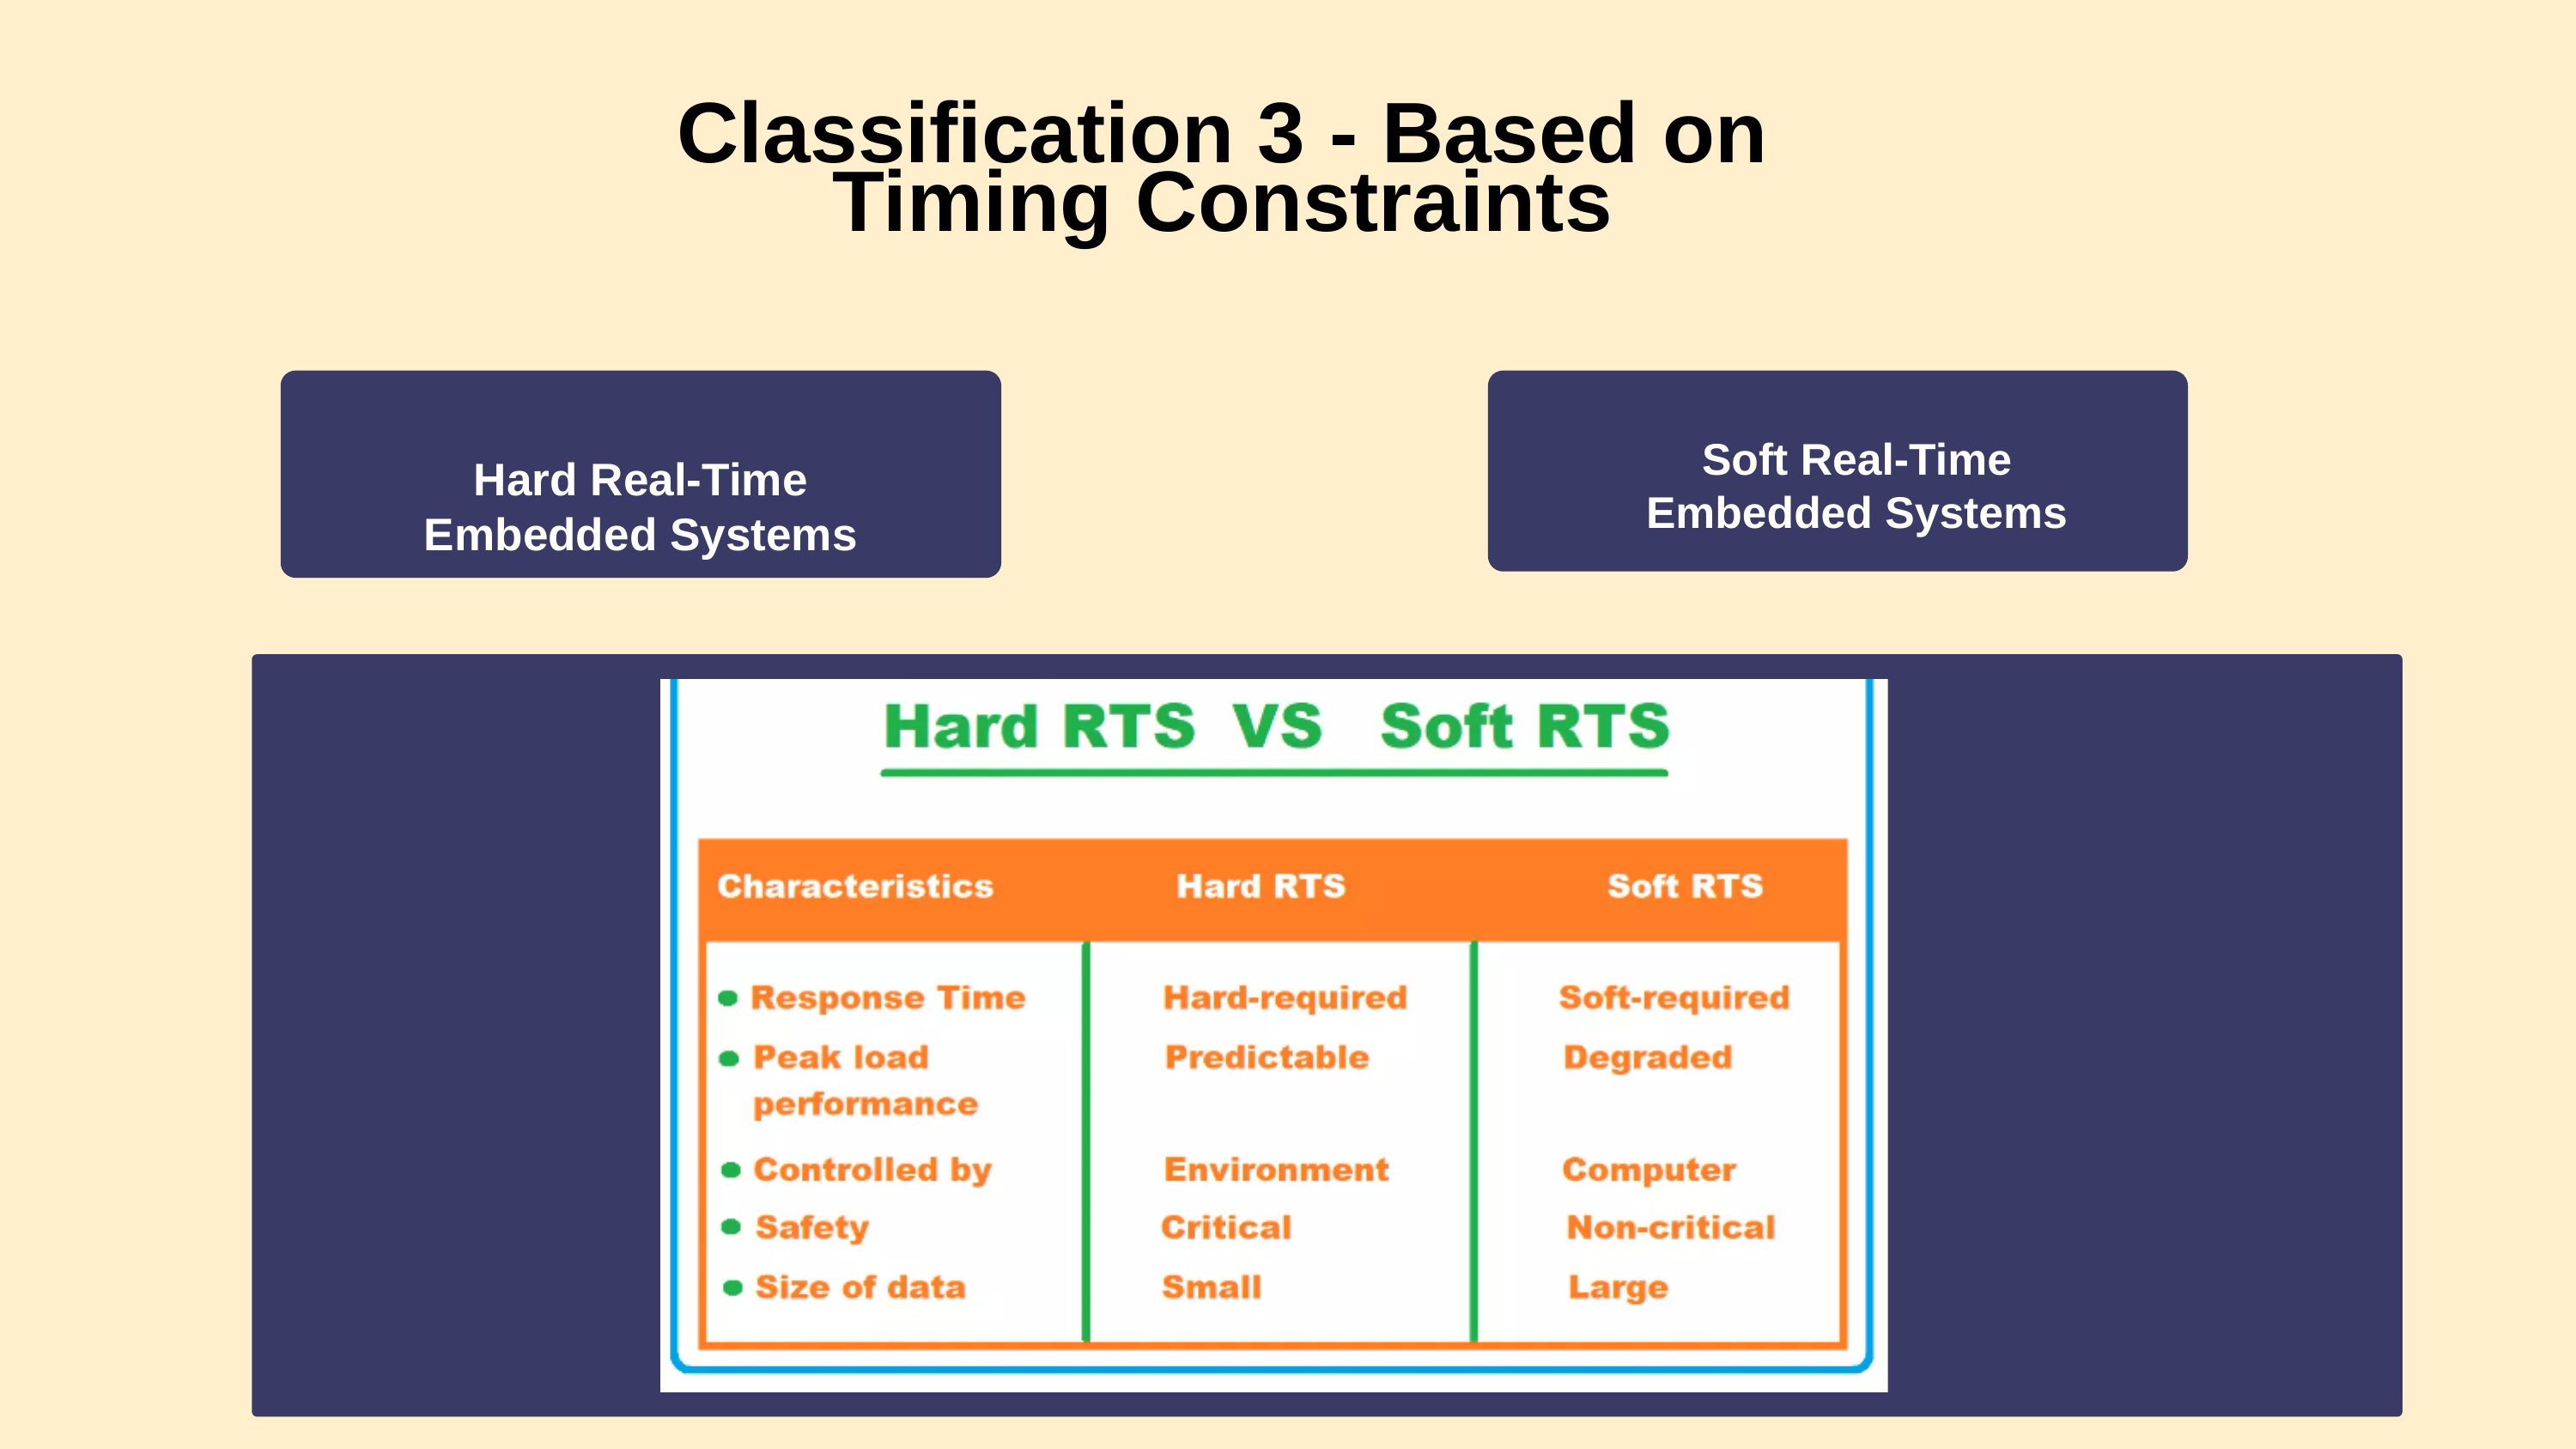

Classification 3 - Based on Timing Constraints

Soft Real-Time Embedded Systems
Hard Real-Time Embedded Systems